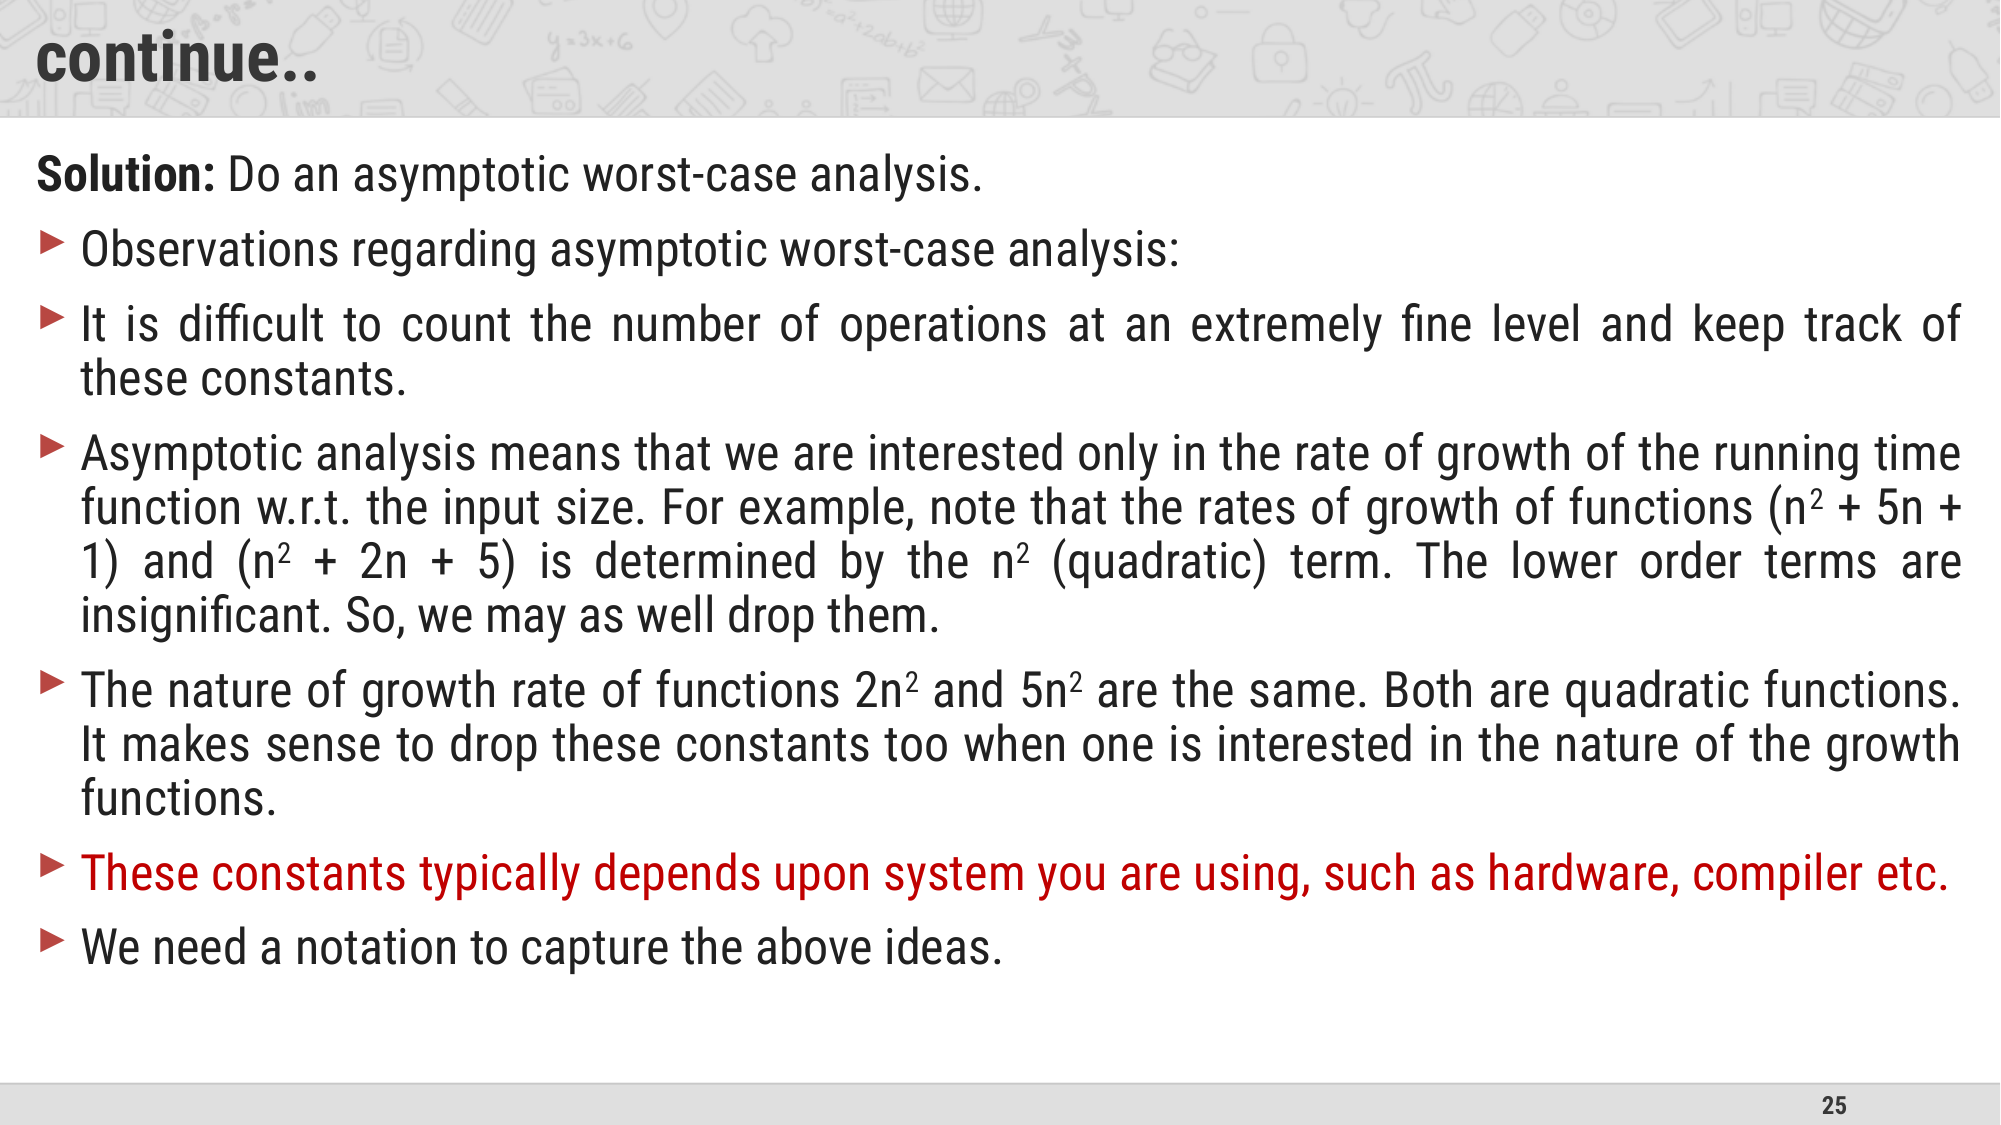

# continue..
Solution: Do an asymptotic worst-case analysis.
Observations regarding asymptotic worst-case analysis:
It is difficult to count the number of operations at an extremely fine level and keep track of these constants.
Asymptotic analysis means that we are interested only in the rate of growth of the running time function w.r.t. the input size. For example, note that the rates of growth of functions (n2 + 5n + 1) and (n2 + 2n + 5) is determined by the n2 (quadratic) term. The lower order terms are insignificant. So, we may as well drop them.
The nature of growth rate of functions 2n2 and 5n2 are the same. Both are quadratic functions. It makes sense to drop these constants too when one is interested in the nature of the growth functions.
These constants typically depends upon system you are using, such as hardware, compiler etc.
We need a notation to capture the above ideas.